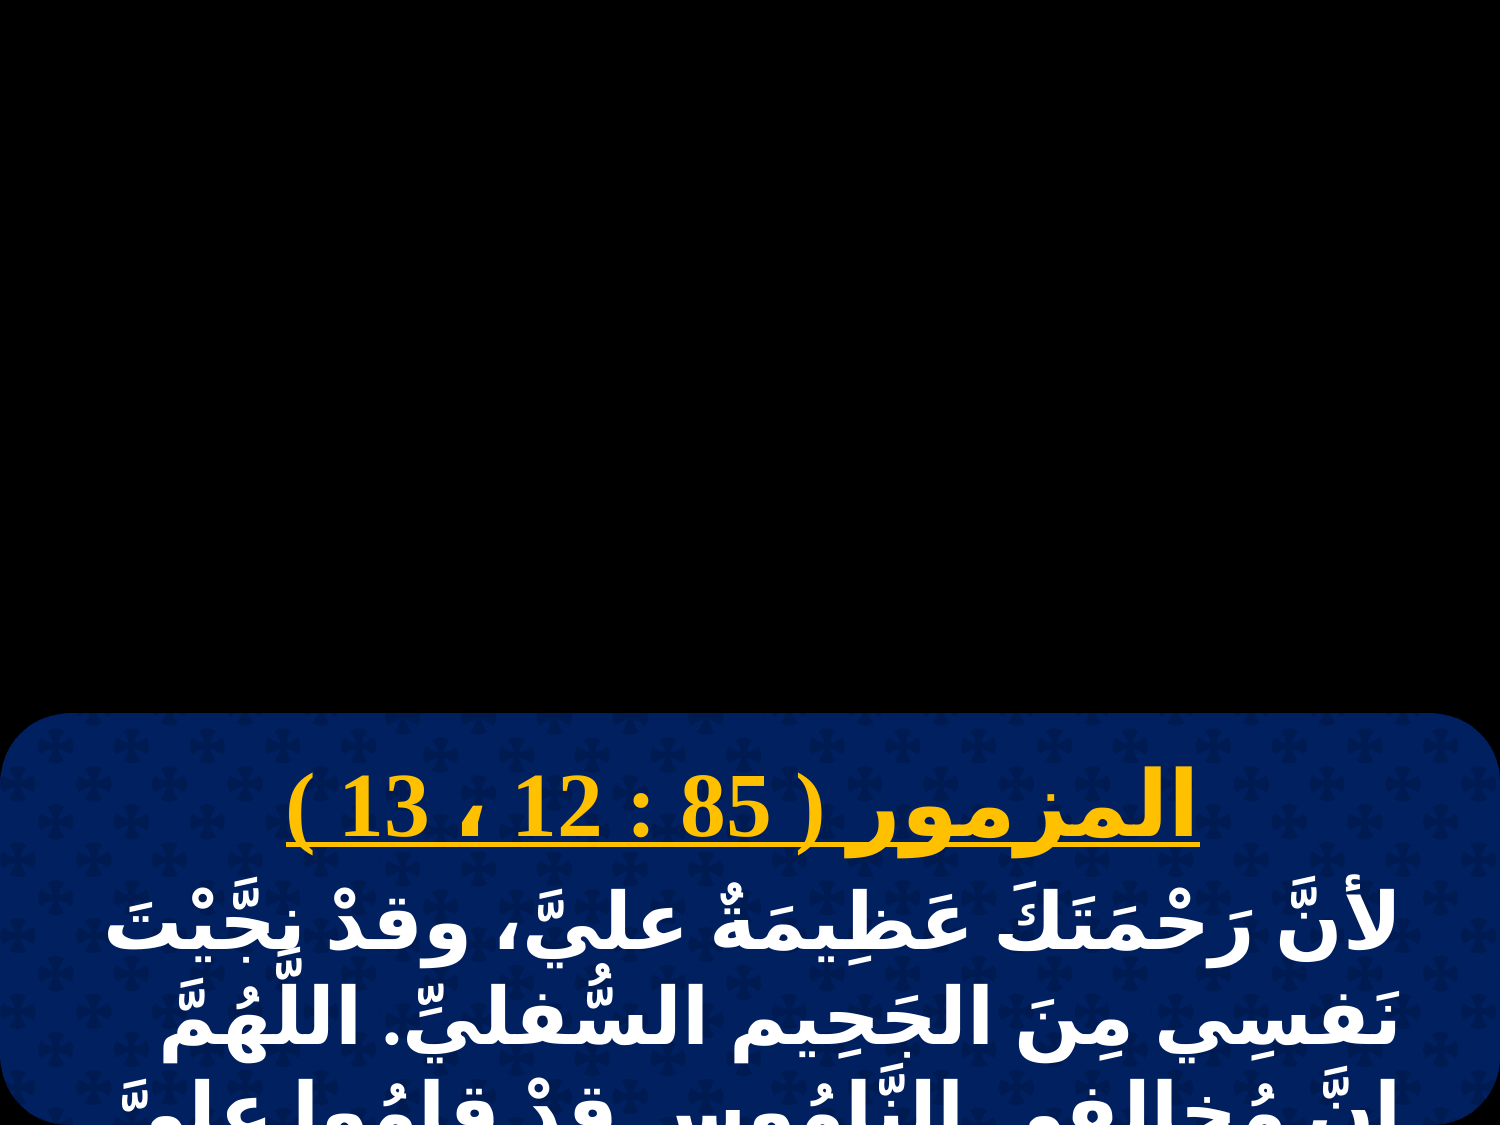

المزمور ( 85 : 12 ، 13 )
لأنَّ رَحْمَتَكَ عَظِيمَةٌ عليَّ، وقدْ نجَّيْتَ نَفسِي مِنَ الجَحِيم السُّفليِّ. اللَّهُمَّ إنَّ مُخالفي النَّامُوس قدْ قامُوا عليَّ.